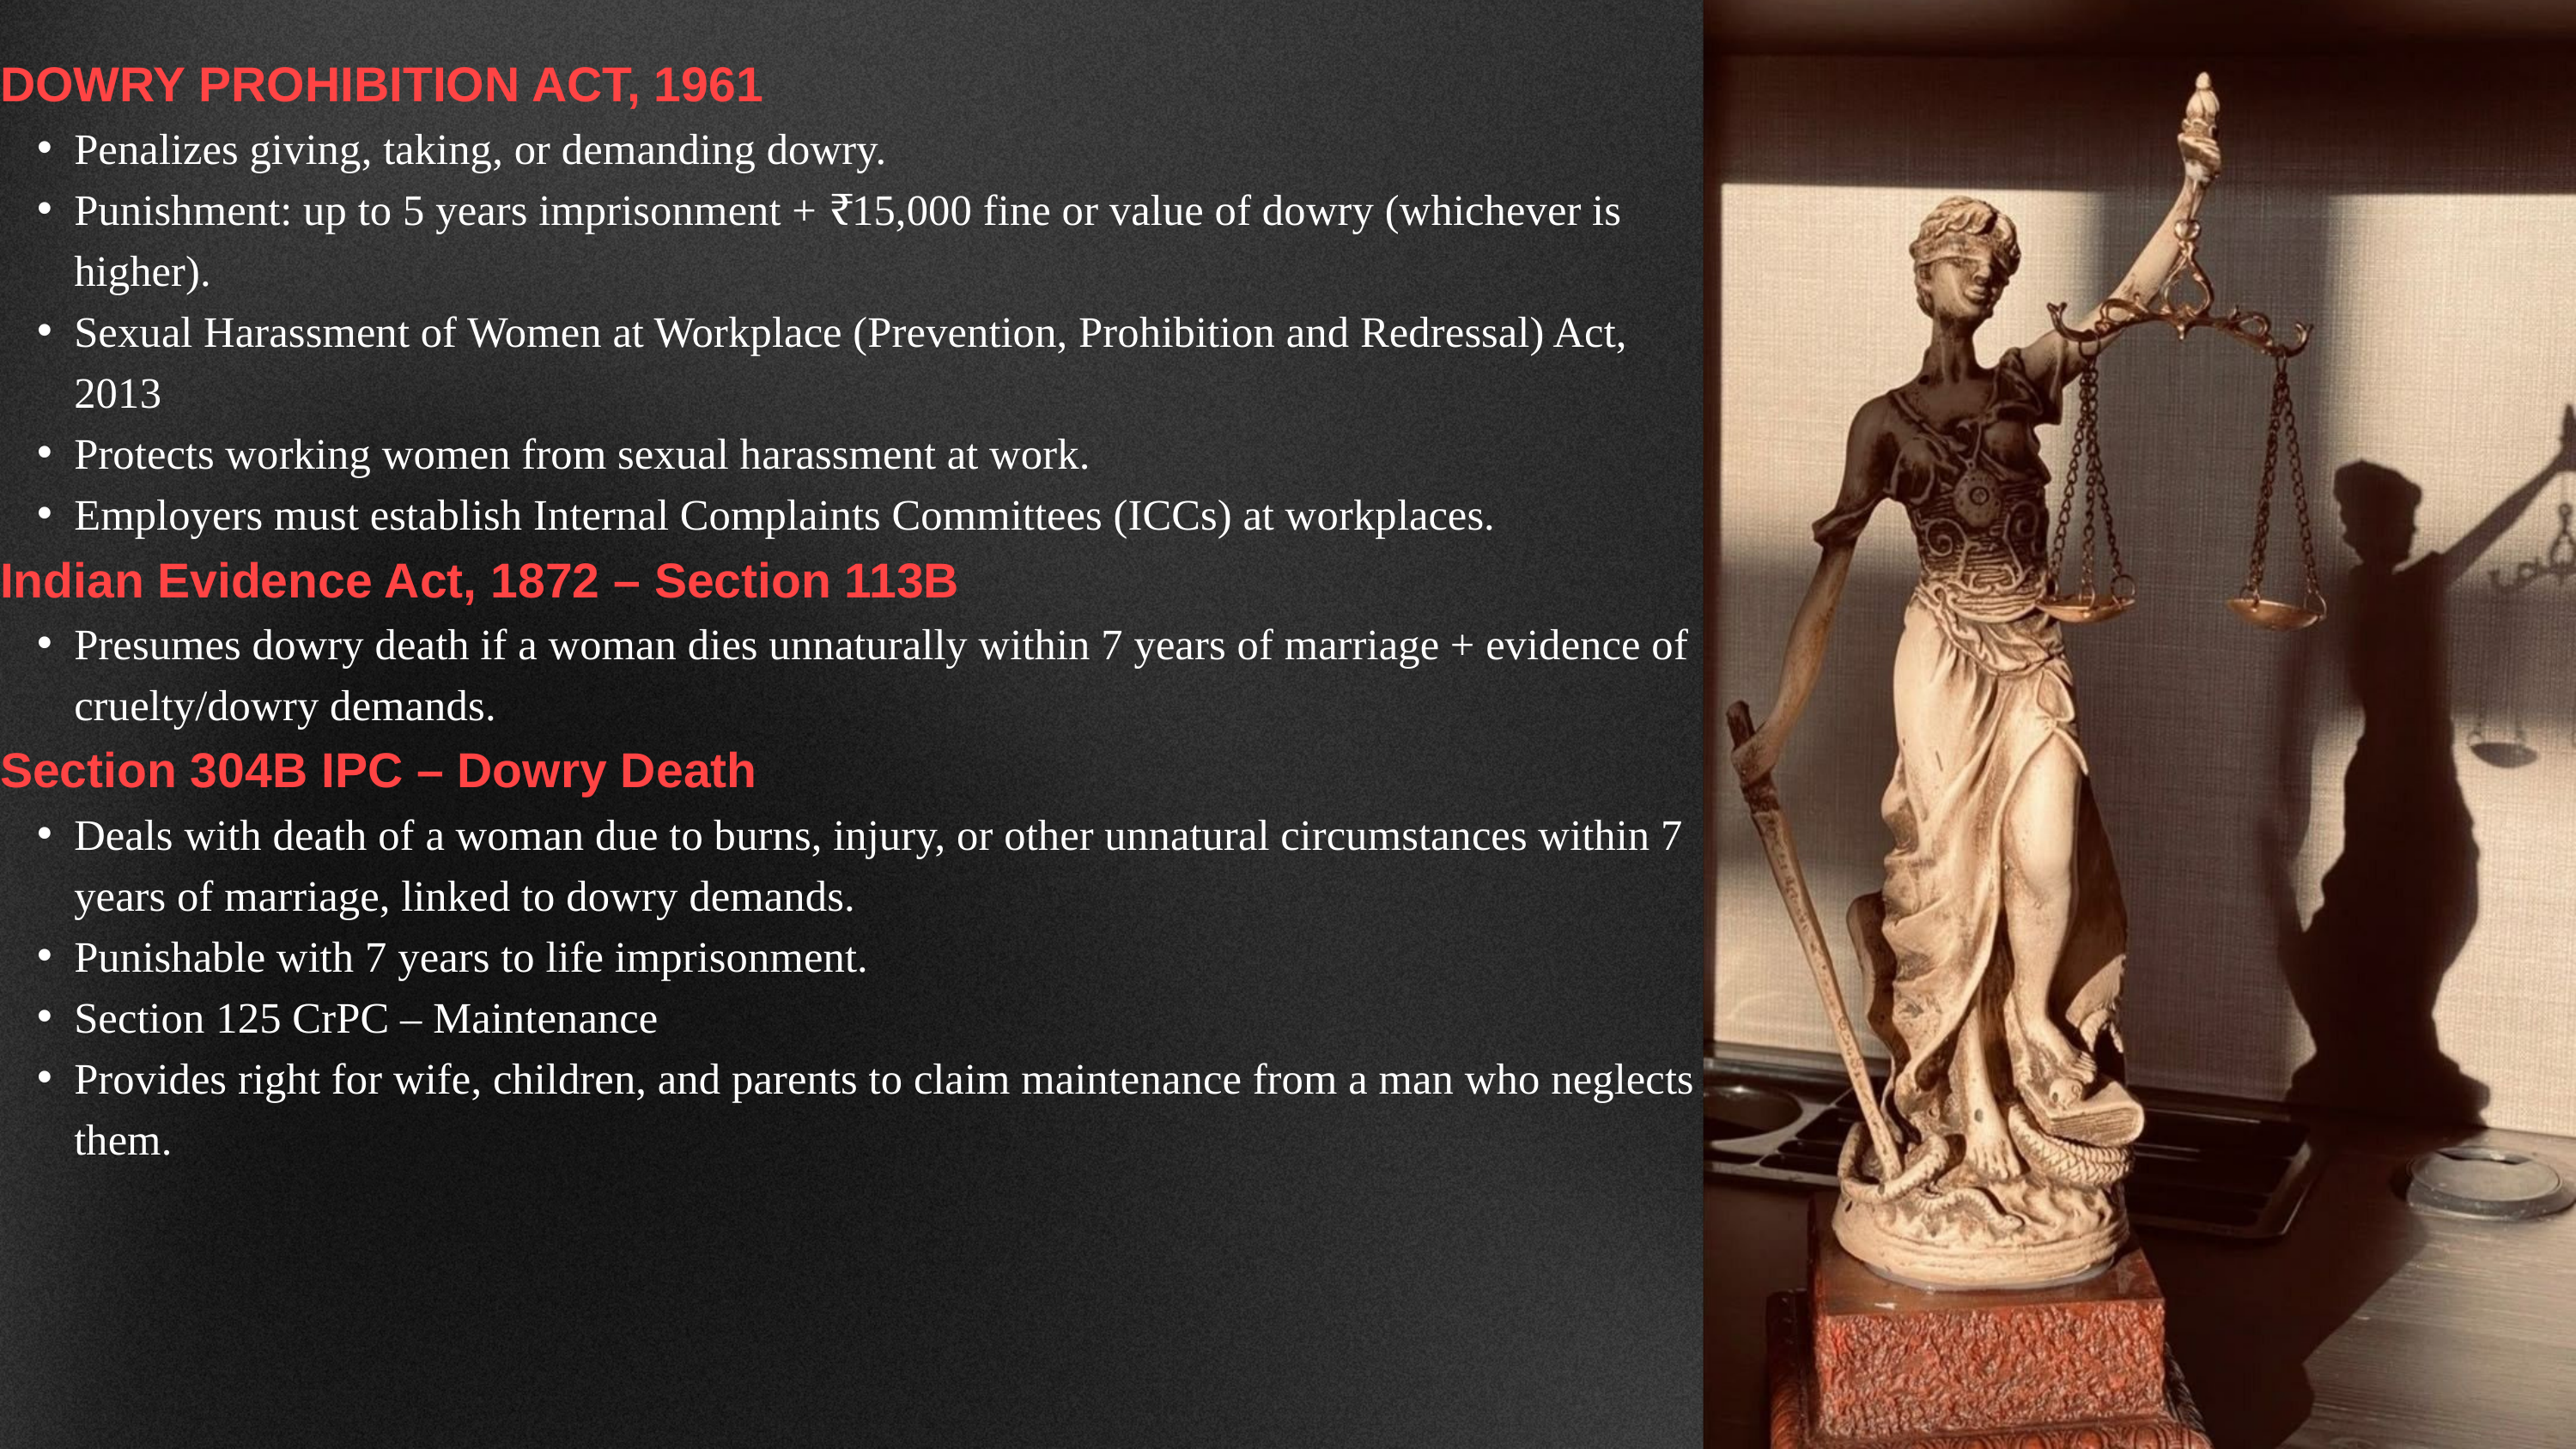

DOWRY PROHIBITION ACT, 1961
Penalizes giving, taking, or demanding dowry.
Punishment: up to 5 years imprisonment + ₹15,000 fine or value of dowry (whichever is higher).
Sexual Harassment of Women at Workplace (Prevention, Prohibition and Redressal) Act, 2013
Protects working women from sexual harassment at work.
Employers must establish Internal Complaints Committees (ICCs) at workplaces.
Indian Evidence Act, 1872 – Section 113B
Presumes dowry death if a woman dies unnaturally within 7 years of marriage + evidence of cruelty/dowry demands.
Section 304B IPC – Dowry Death
Deals with death of a woman due to burns, injury, or other unnatural circumstances within 7 years of marriage, linked to dowry demands.
Punishable with 7 years to life imprisonment.
Section 125 CrPC – Maintenance
Provides right for wife, children, and parents to claim maintenance from a man who neglects them.